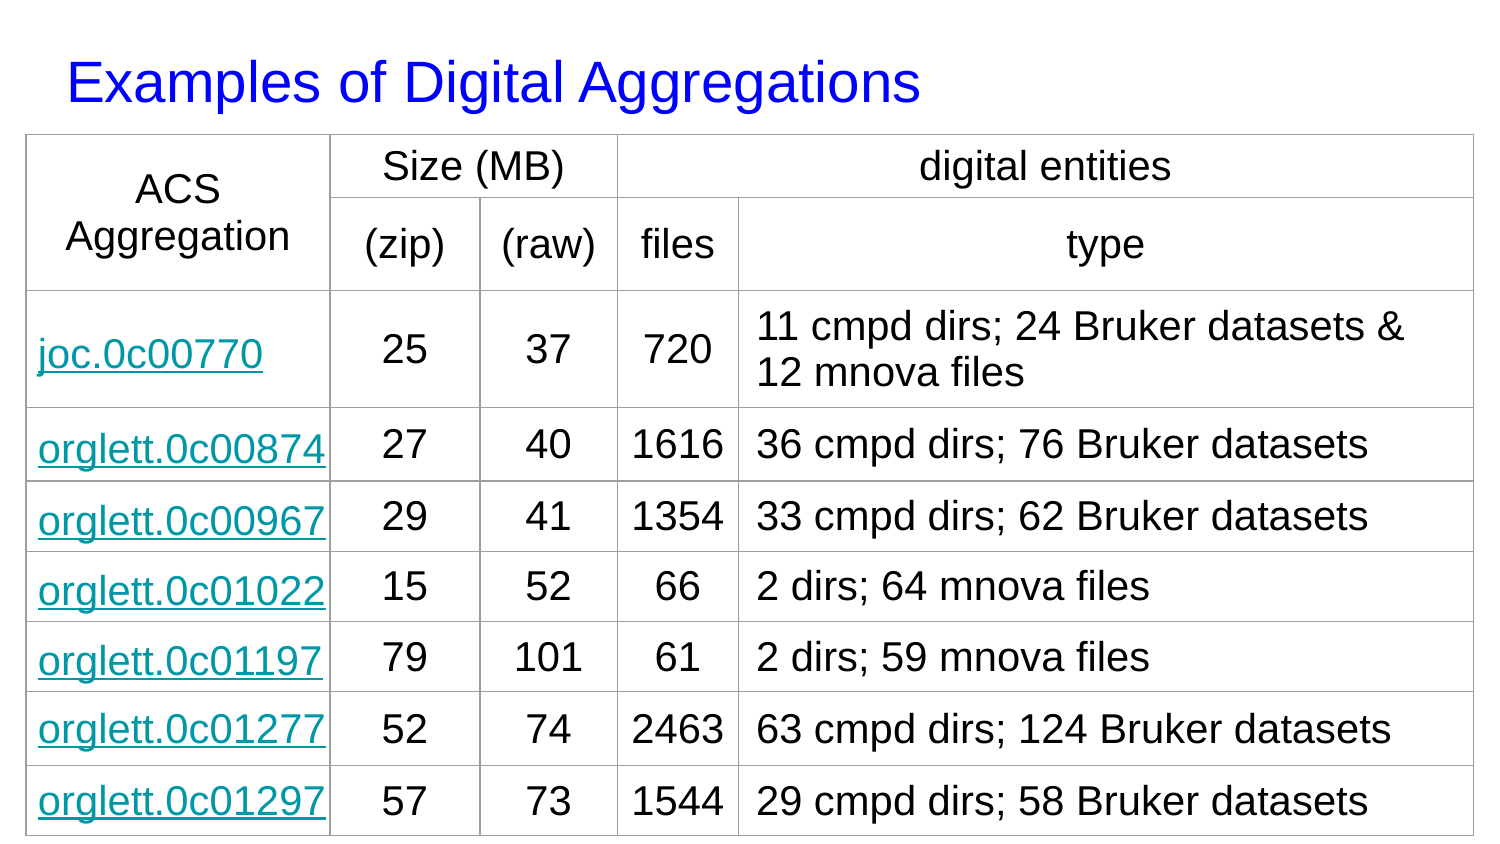

# Examples of Digital Aggregations
| ACS Aggregation | Size (MB) |  | digital entities |  |
| --- | --- | --- | --- | --- |
|  | (zip) | (raw) | files | type |
| joc.0c00770 | 25 | 37 | 720 | 11 cmpd dirs; 24 Bruker datasets & 12 mnova files |
| orglett.0c00874 | 27 | 40 | 1616 | 36 cmpd dirs; 76 Bruker datasets |
| orglett.0c00967 | 29 | 41 | 1354 | 33 cmpd dirs; 62 Bruker datasets |
| orglett.0c01022 | 15 | 52 | 66 | 2 dirs; 64 mnova files |
| orglett.0c01197 | 79 | 101 | 61 | 2 dirs; 59 mnova files |
| orglett.0c01277 | 52 | 74 | 2463 | 63 cmpd dirs; 124 Bruker datasets |
| orglett.0c01297 | 57 | 73 | 1544 | 29 cmpd dirs; 58 Bruker datasets |